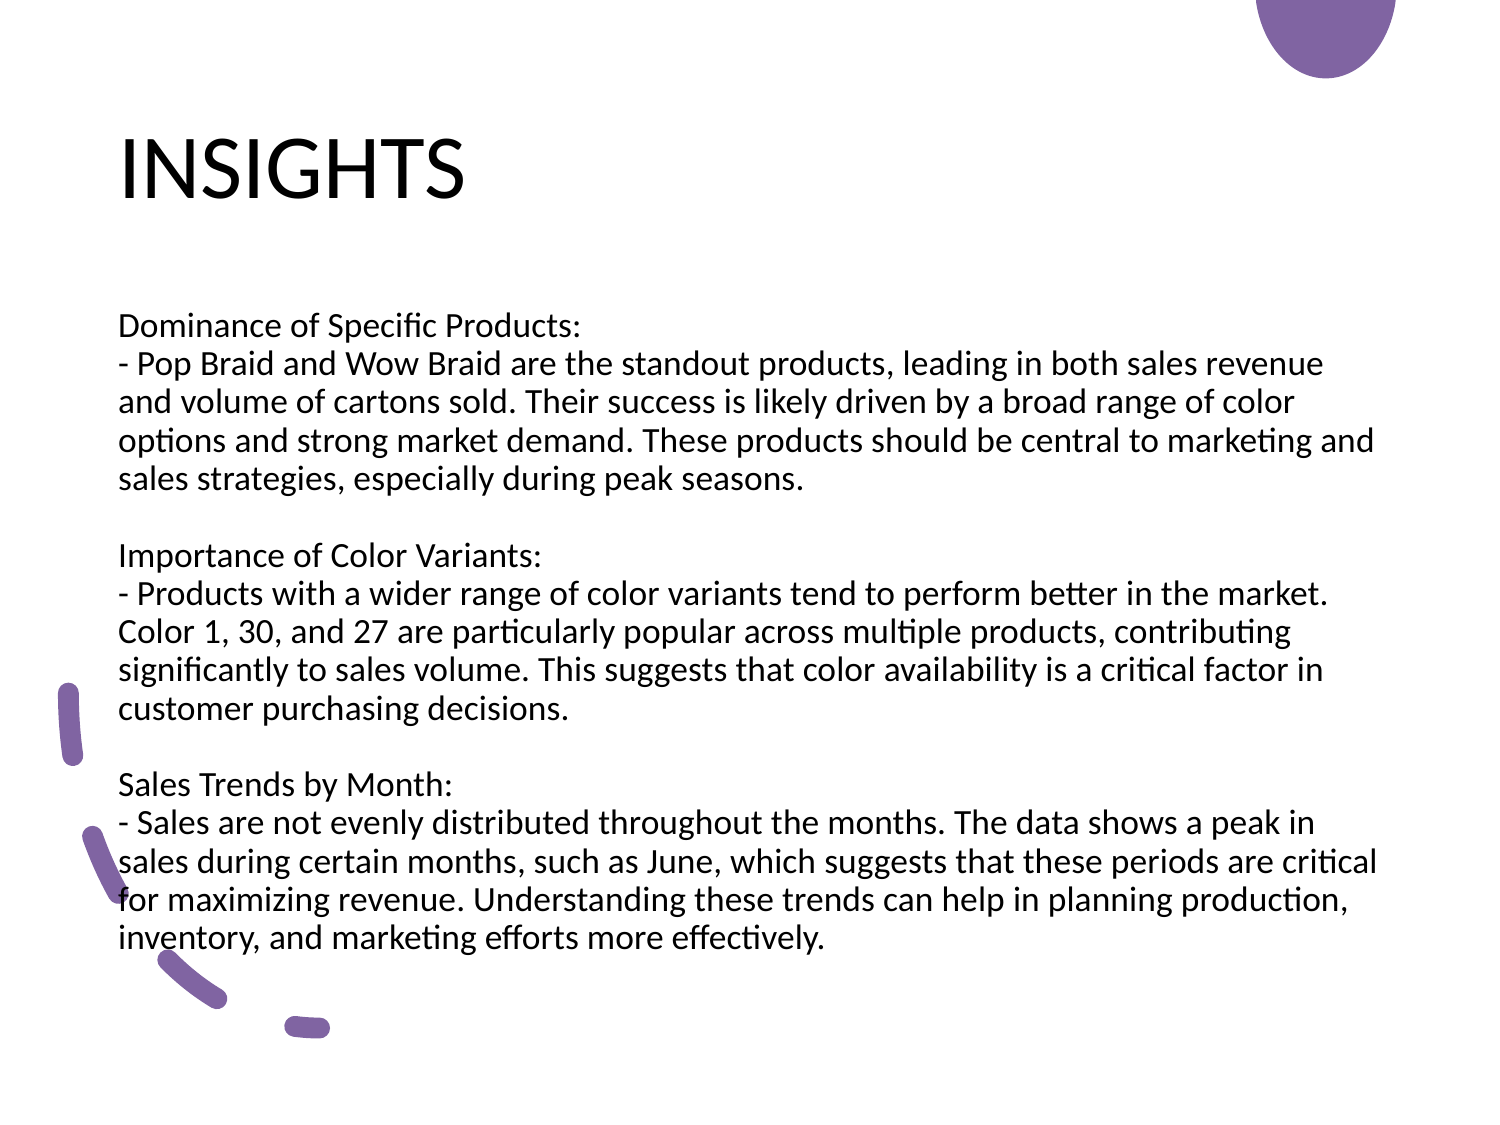

# INSIGHTS
Dominance of Specific Products:
- Pop Braid and Wow Braid are the standout products, leading in both sales revenue and volume of cartons sold. Their success is likely driven by a broad range of color options and strong market demand. These products should be central to marketing and sales strategies, especially during peak seasons.
Importance of Color Variants:
- Products with a wider range of color variants tend to perform better in the market. Color 1, 30, and 27 are particularly popular across multiple products, contributing significantly to sales volume. This suggests that color availability is a critical factor in customer purchasing decisions.
Sales Trends by Month:
- Sales are not evenly distributed throughout the months. The data shows a peak in sales during certain months, such as June, which suggests that these periods are critical for maximizing revenue. Understanding these trends can help in planning production, inventory, and marketing efforts more effectively.